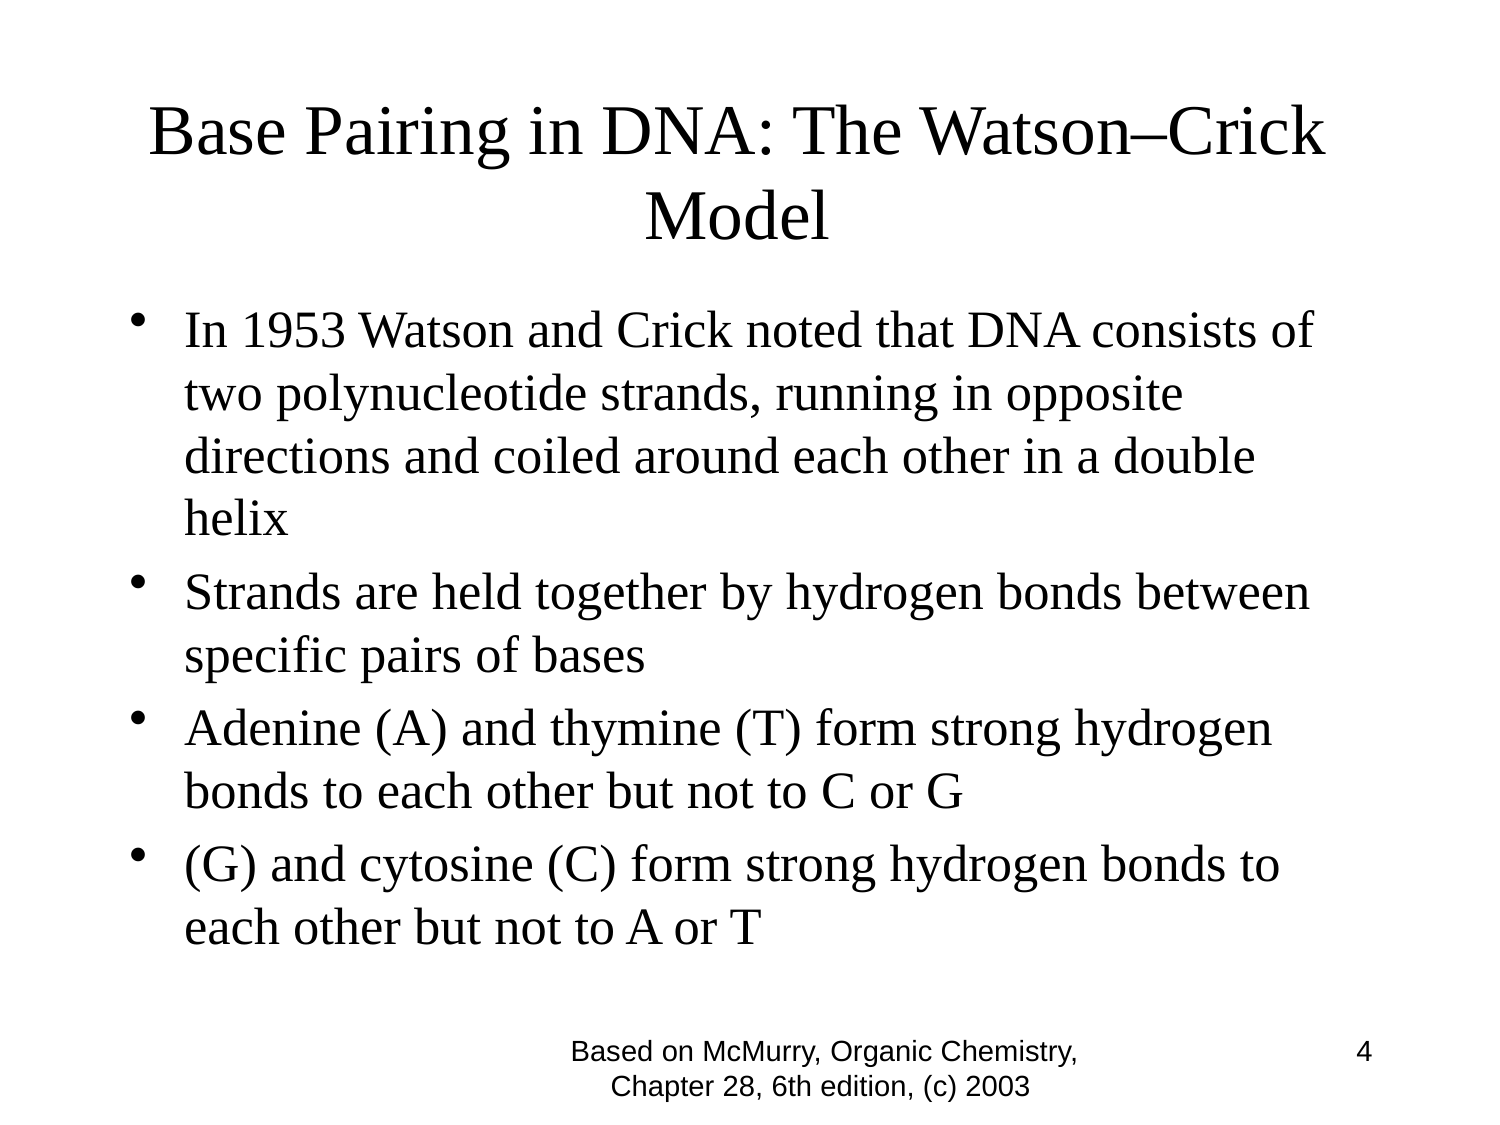

# Base Pairing in DNA: The Watson–Crick Model
In 1953 Watson and Crick noted that DNA consists of two polynucleotide strands, running in opposite directions and coiled around each other in a double helix
Strands are held together by hydrogen bonds between specific pairs of bases
Adenine (A) and thymine (T) form strong hydrogen bonds to each other but not to C or G
(G) and cytosine (C) form strong hydrogen bonds to each other but not to A or T
Based on McMurry, Organic Chemistry, Chapter 28, 6th edition, (c) 2003
4